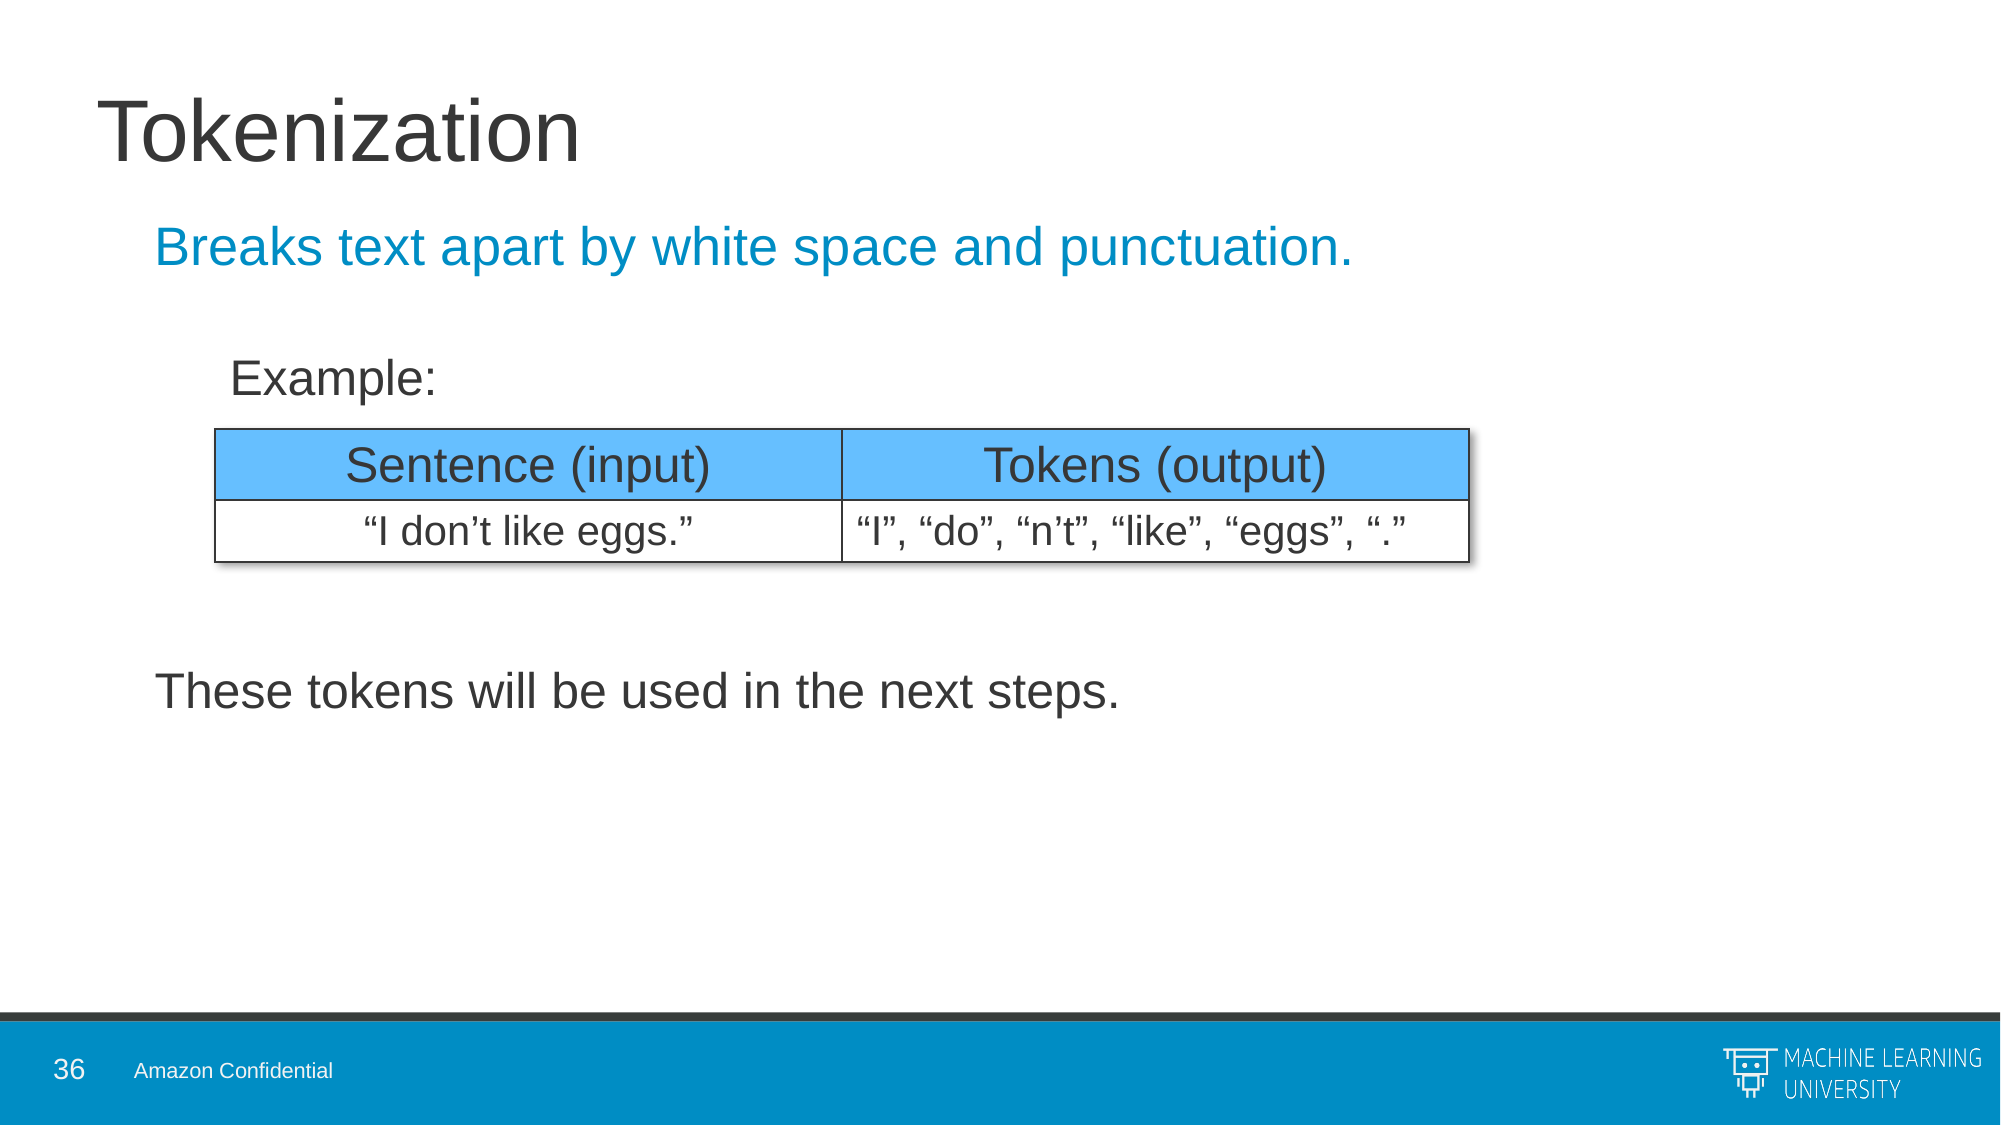

# Tokenization
Breaks text apart by white space and punctuation.

Example:

These tokens will be used in the next steps.
| Sentence (input) | Tokens (output) |
| --- | --- |
| “I don’t like eggs.” | “I”, “do”, “n’t”, “like”, “eggs”, “.” |